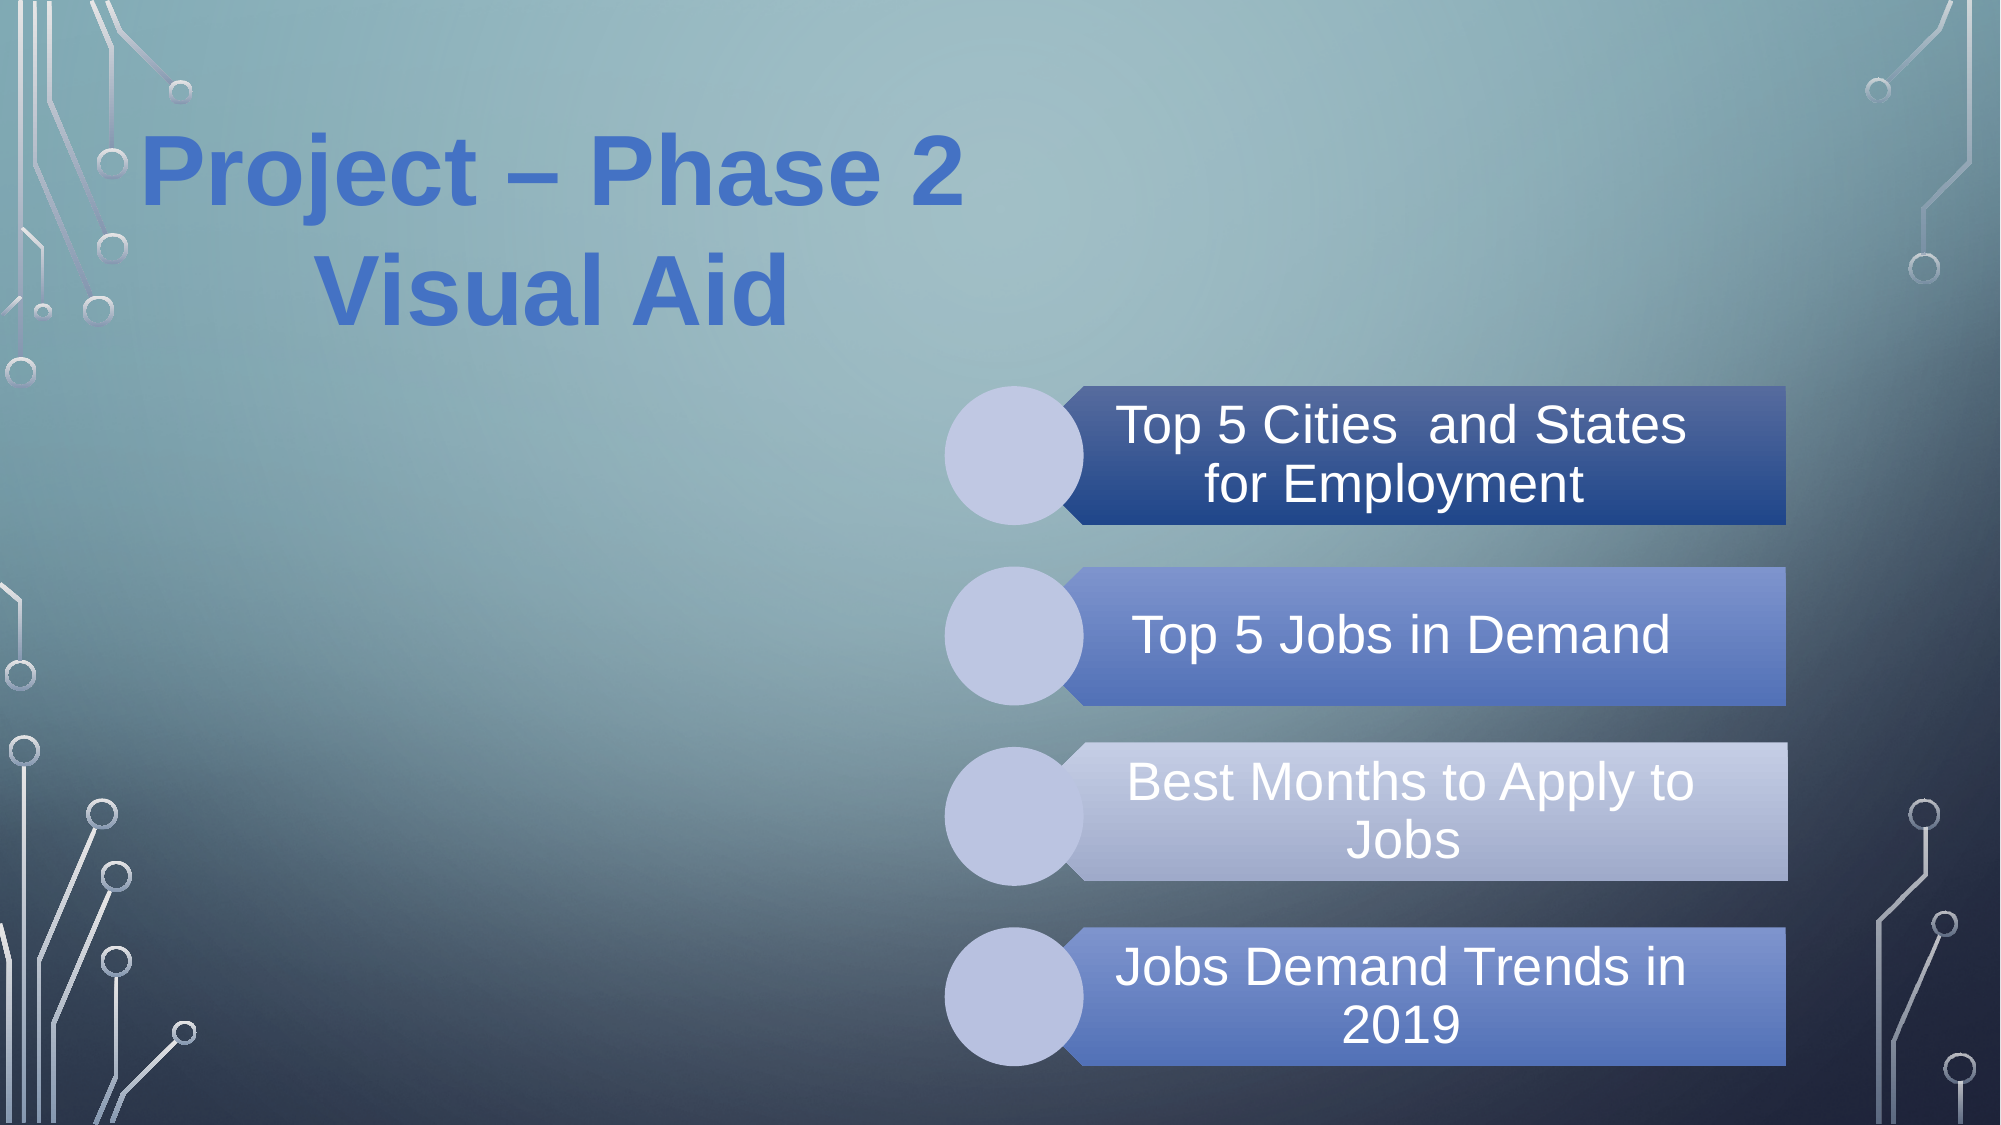

Project – Phase 2
Visual Aid

Top 5 Cities  and States for Employment
Top 5 Jobs in Demand
 Best Months to Apply to Jobs
Jobs Demand Trends in 2019